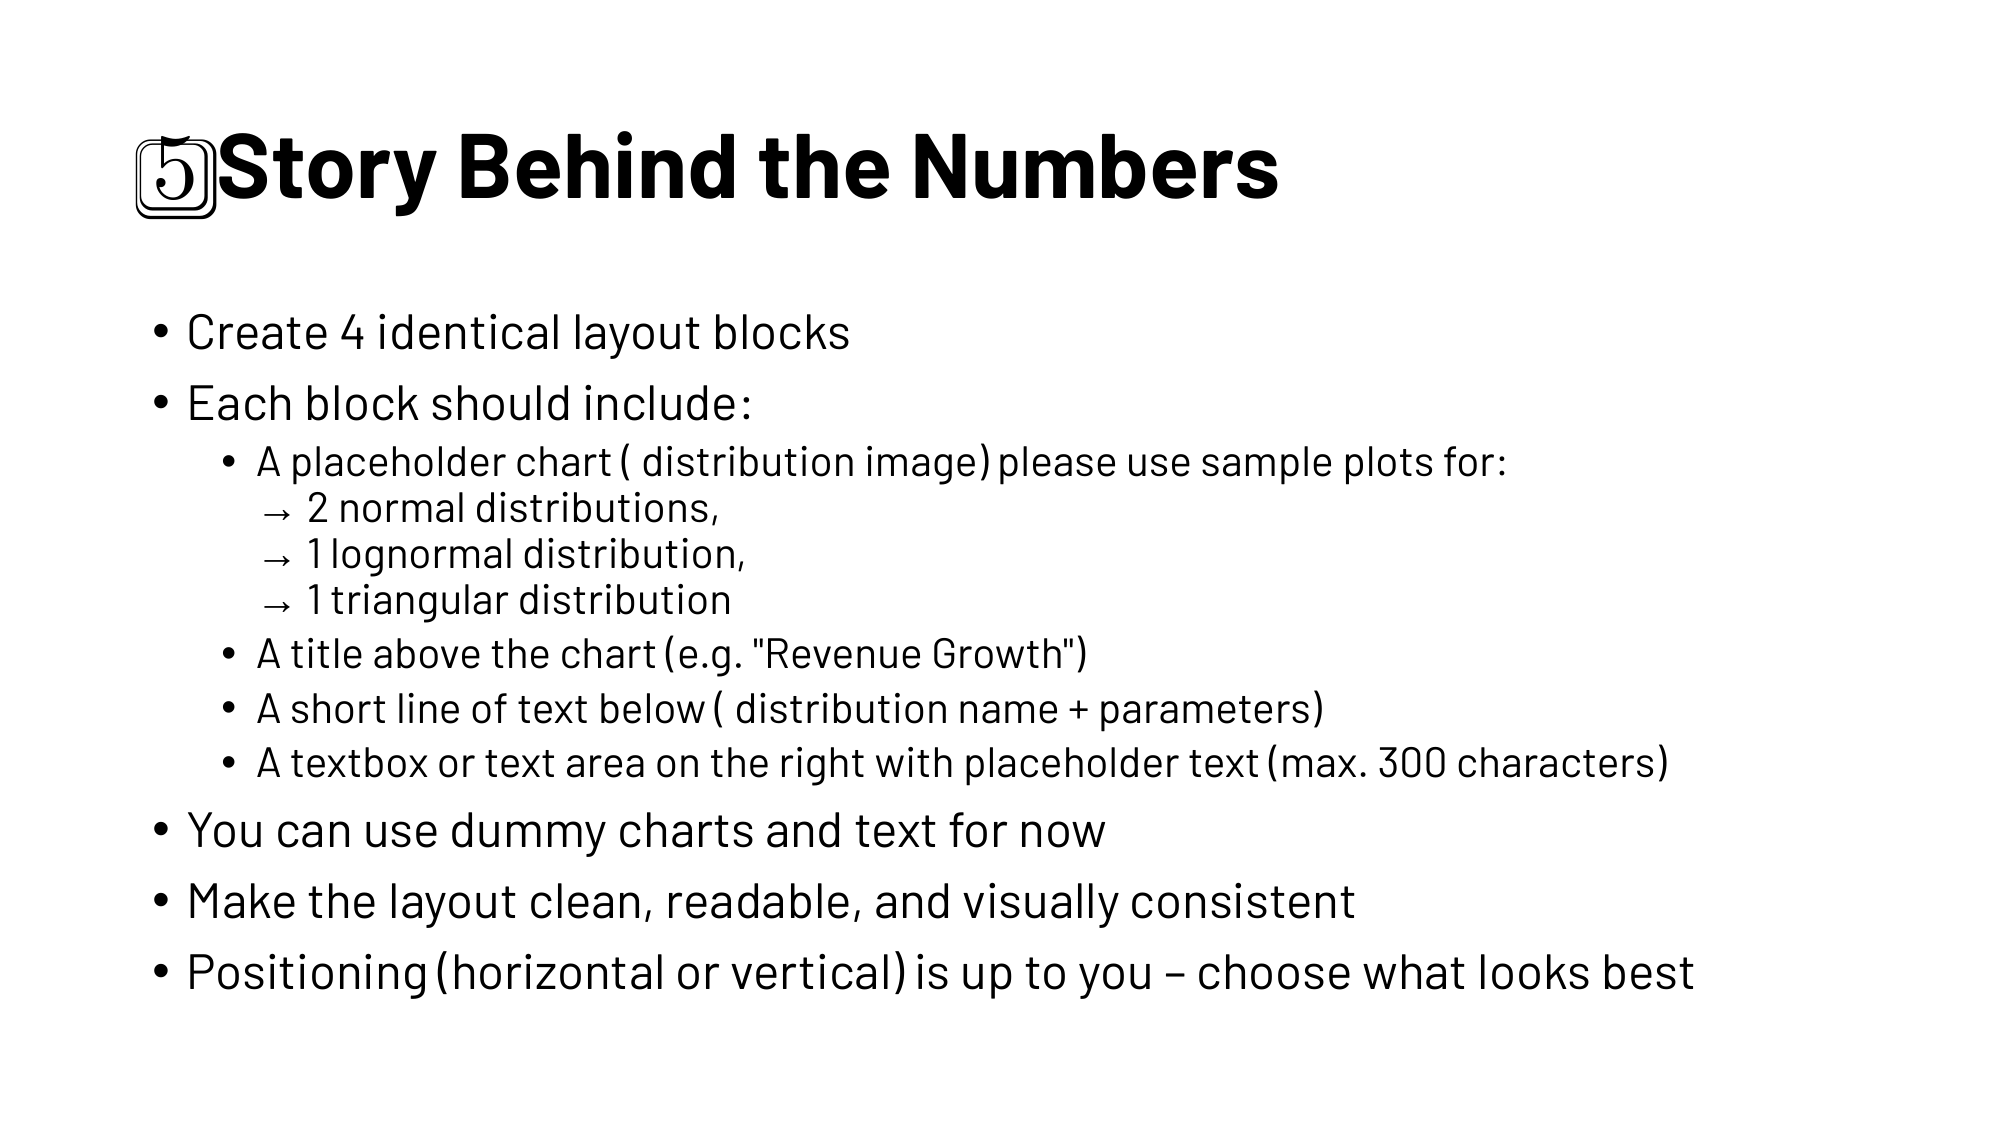

# 5️⃣ Story Behind the Numbers
Create 4 identical layout blocks
Each block should include:
A placeholder chart ( distribution image) please use sample plots for:
→ 2 normal distributions,
→ 1 lognormal distribution,
→ 1 triangular distribution
A title above the chart (e.g. "Revenue Growth")
A short line of text below ( distribution name + parameters)
A textbox or text area on the right with placeholder text (max. 300 characters)
You can use dummy charts and text for now
Make the layout clean, readable, and visually consistent
Positioning (horizontal or vertical) is up to you – choose what looks best